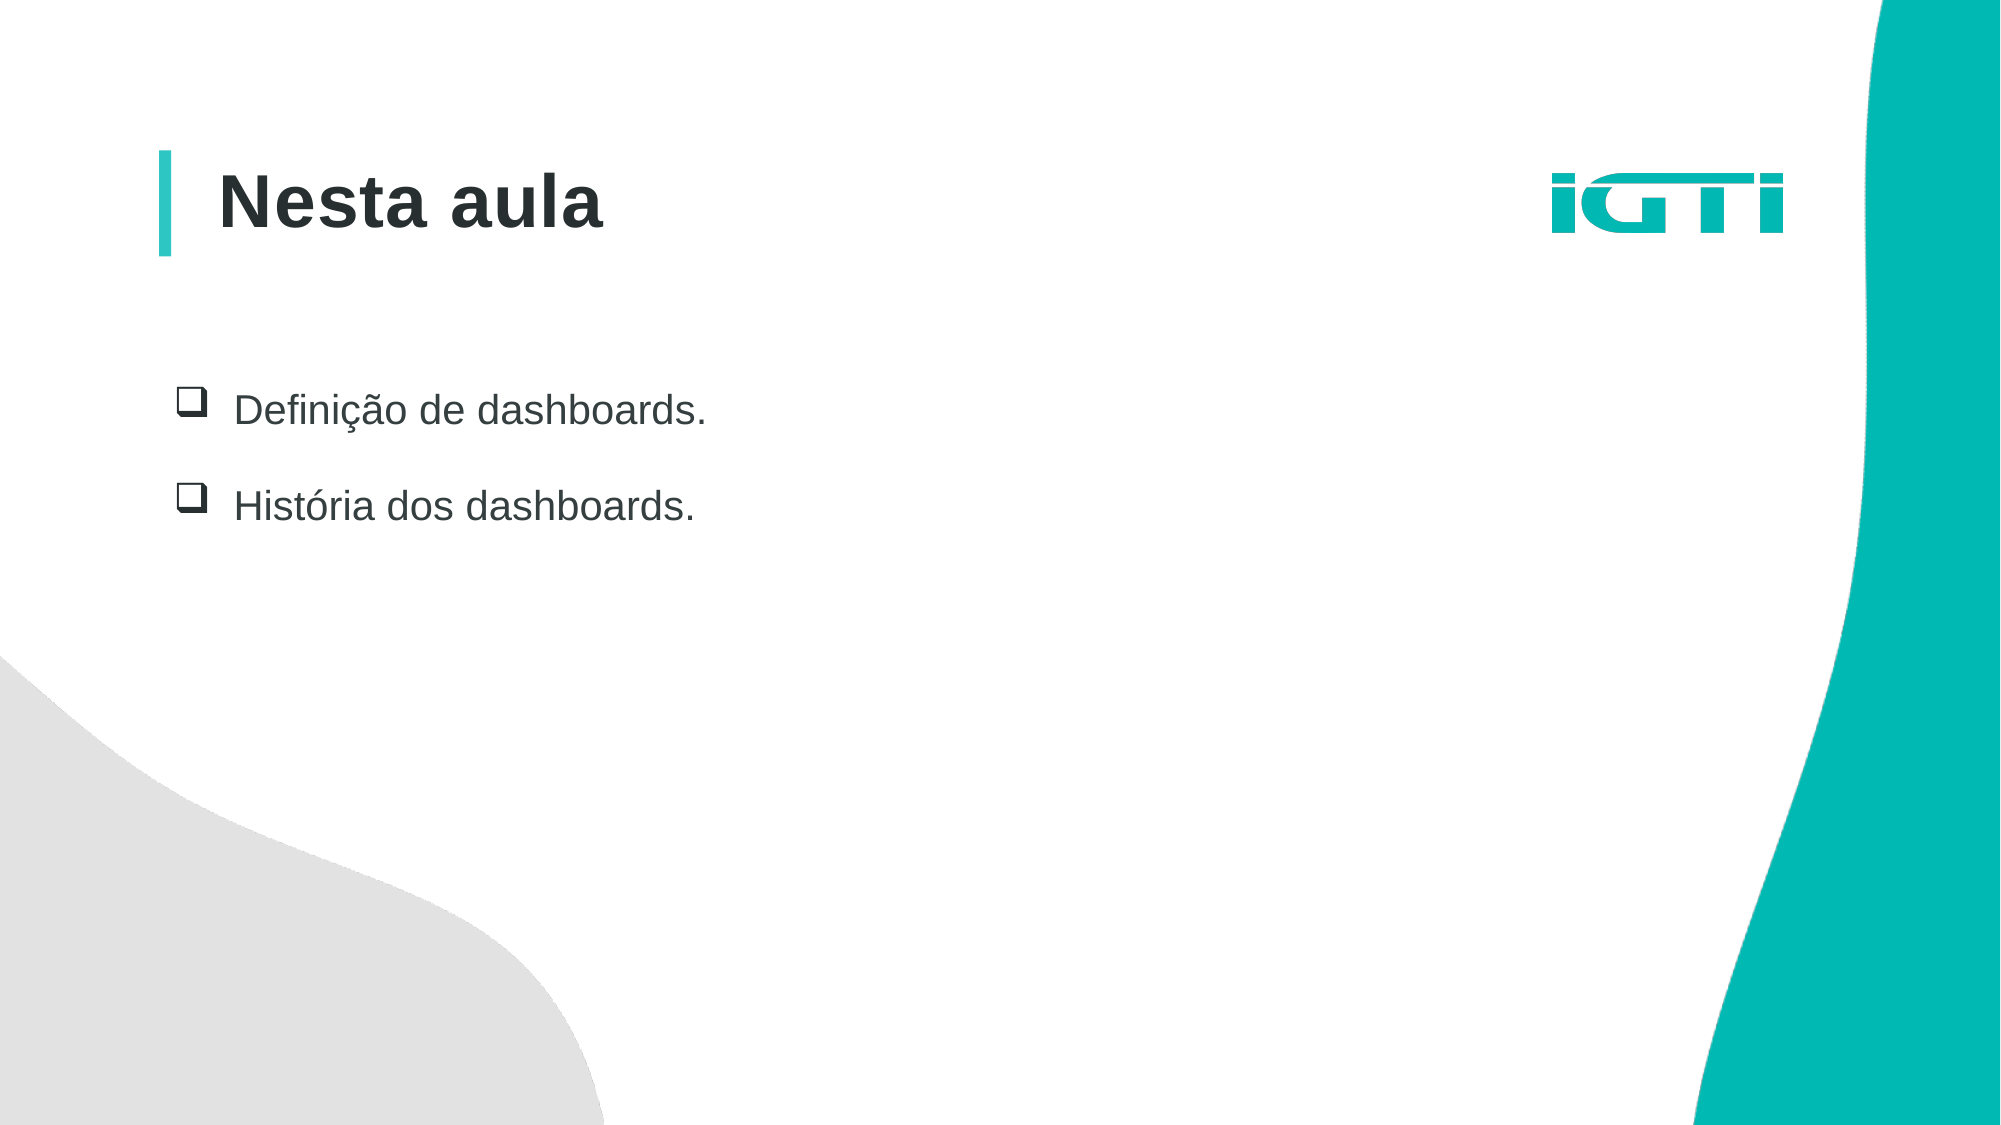

Nesta aula
Definição de dashboards.
História dos dashboards.